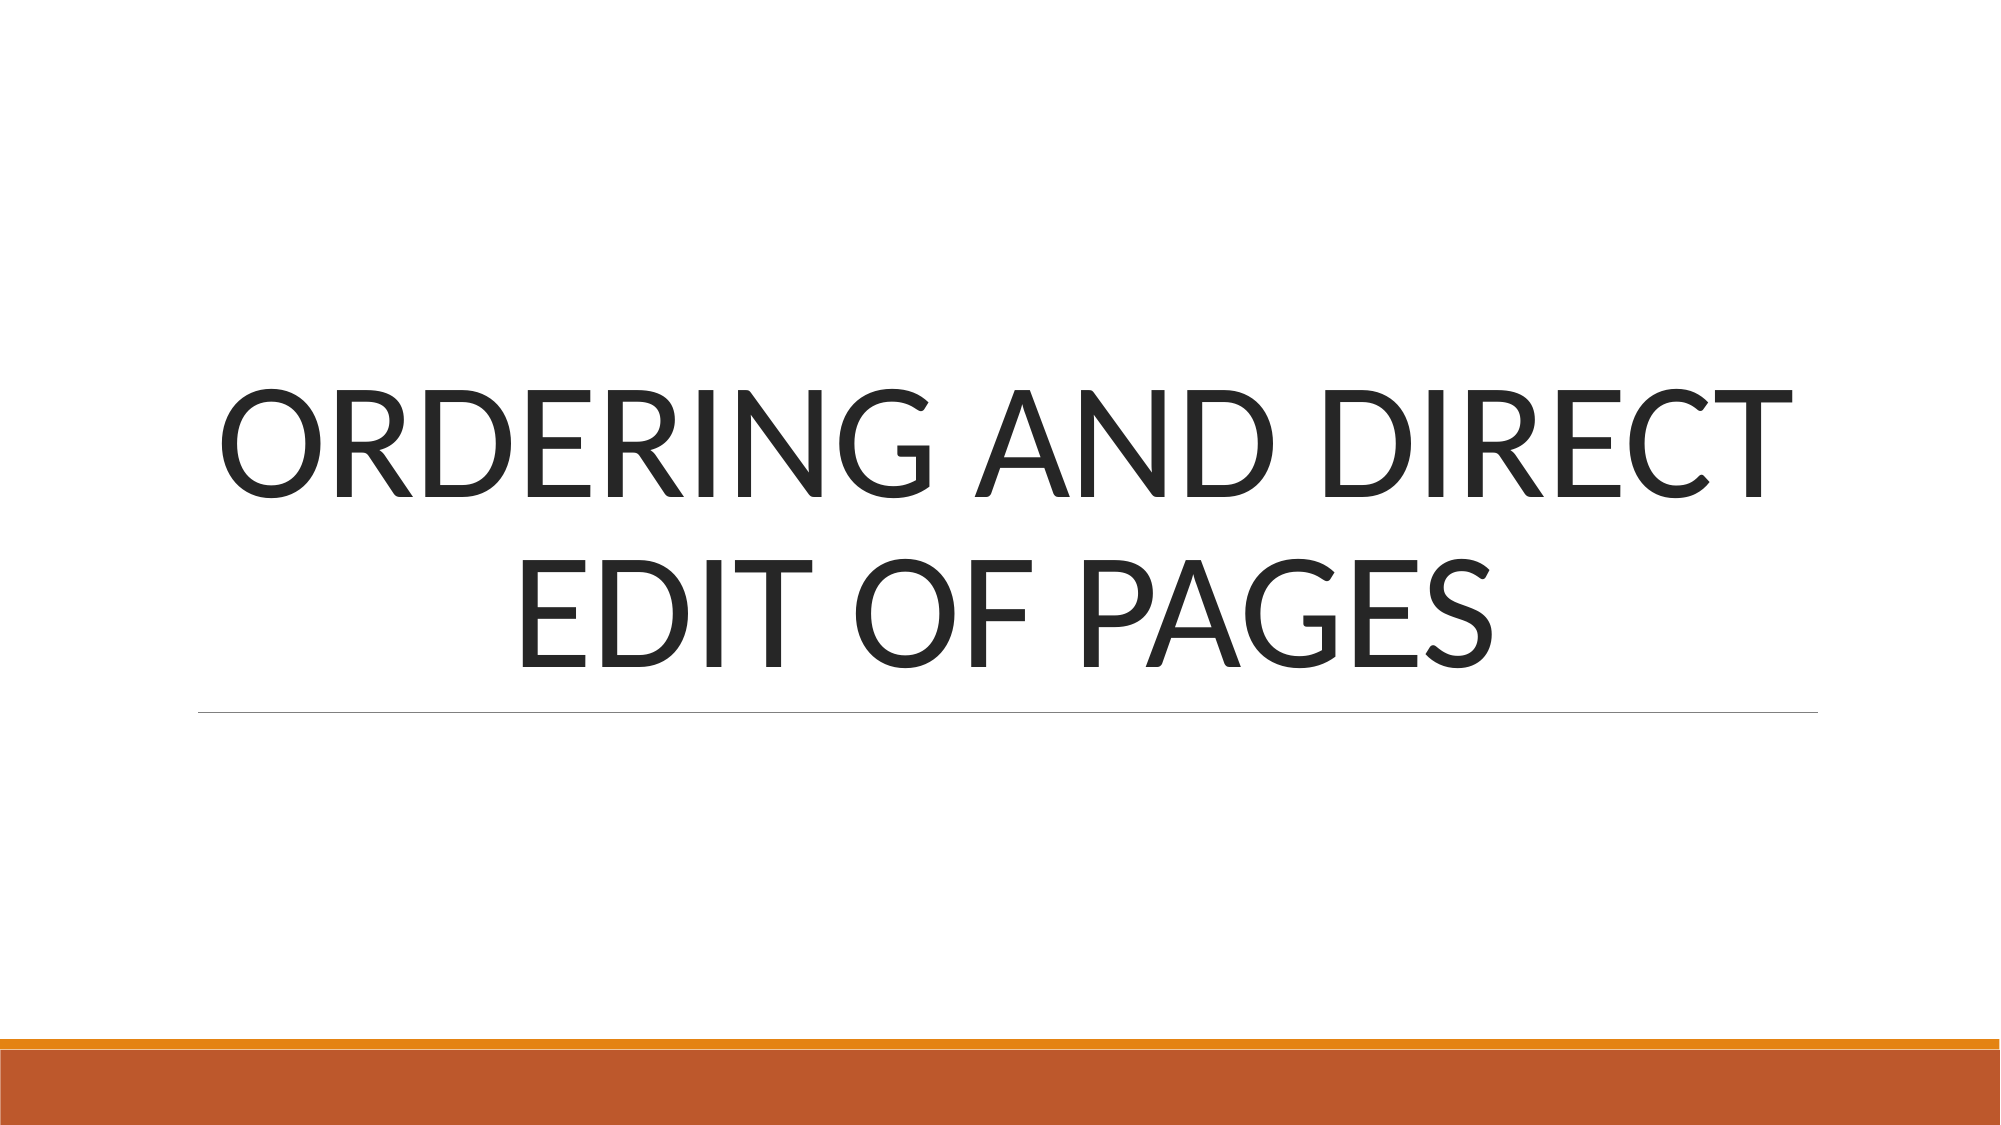

# ORDERING AND DIRECT EDIT OF PAGES